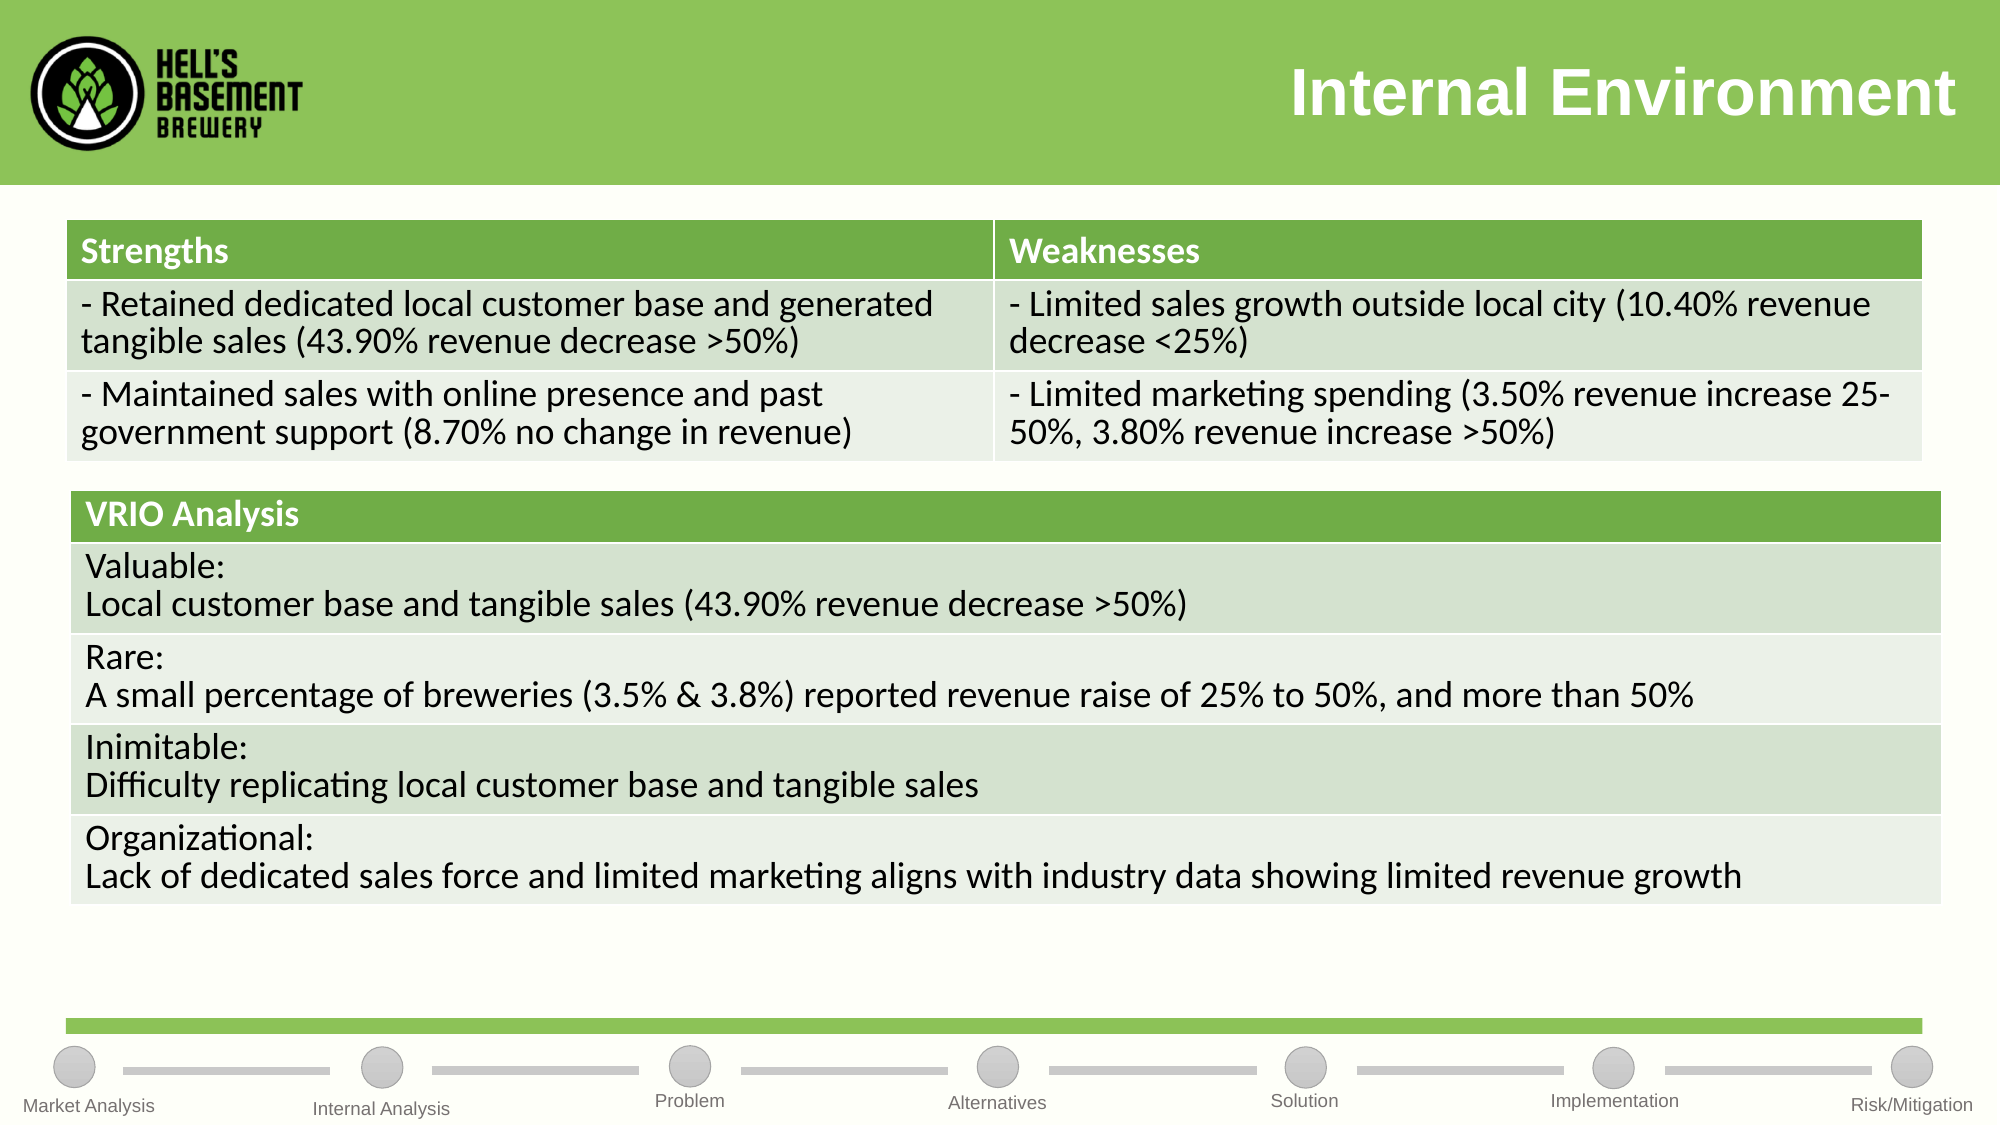

# Internal Environment
| Strengths | Weaknesses |
| --- | --- |
| - Retained dedicated local customer base and generated tangible sales (43.90% revenue decrease >50%) | - Limited sales growth outside local city (10.40% revenue decrease <25%) |
| - Maintained sales with online presence and past government support (8.70% no change in revenue) | - Limited marketing spending (3.50% revenue increase 25-50%, 3.80% revenue increase >50%) |
| VRIO Analysis |
| --- |
| Valuable: Local customer base and tangible sales (43.90% revenue decrease >50%) |
| Rare: A small percentage of breweries (3.5% & 3.8%) reported revenue raise of 25% to 50%, and more than 50% |
| Inimitable: Difficulty replicating local customer base and tangible sales |
| Organizational: Lack of dedicated sales force and limited marketing aligns with industry data showing limited revenue growth |